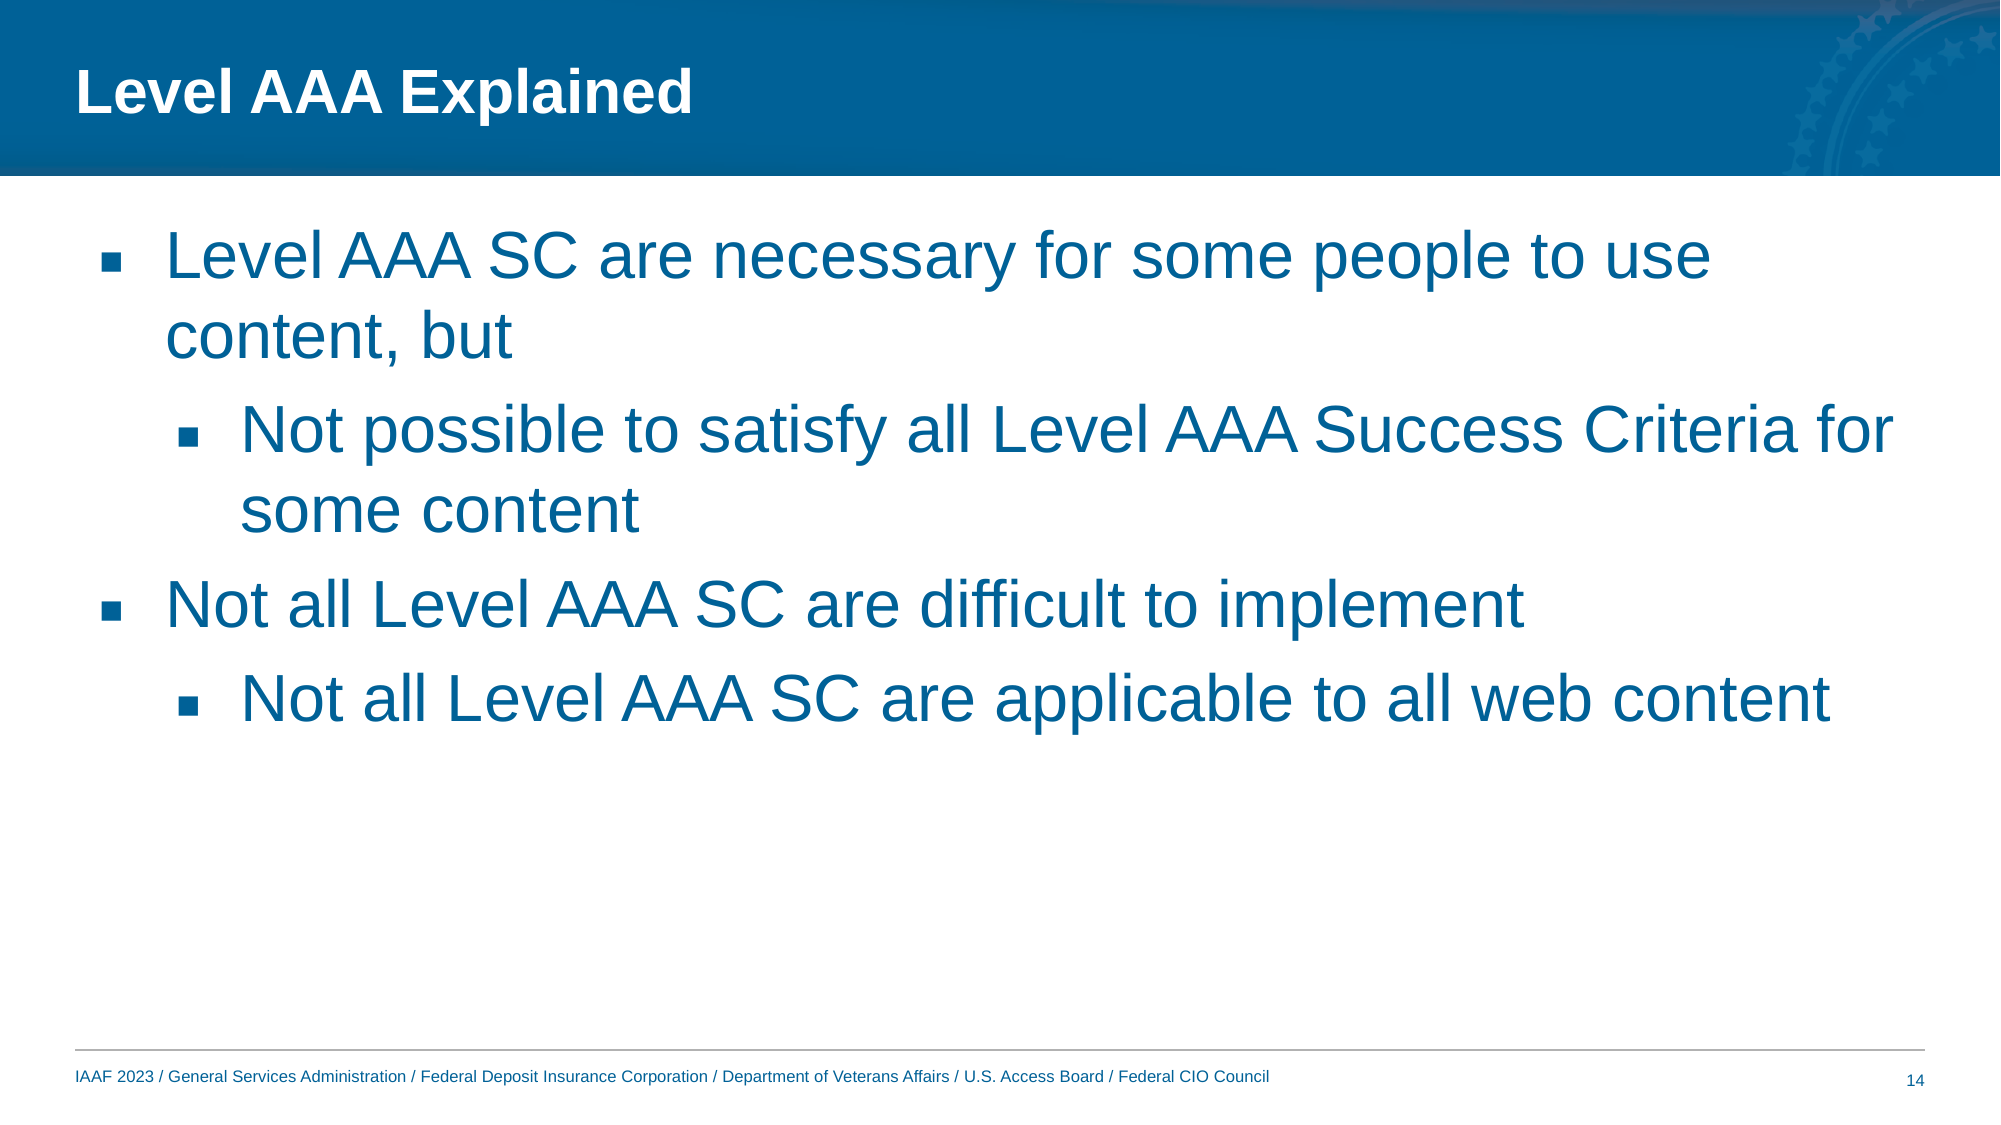

# Level AAA Explained
Level AAA SC are necessary for some people to use content, but
Not possible to satisfy all Level AAA Success Criteria for some content
Not all Level AAA SC are difficult to implement
Not all Level AAA SC are applicable to all web content
14